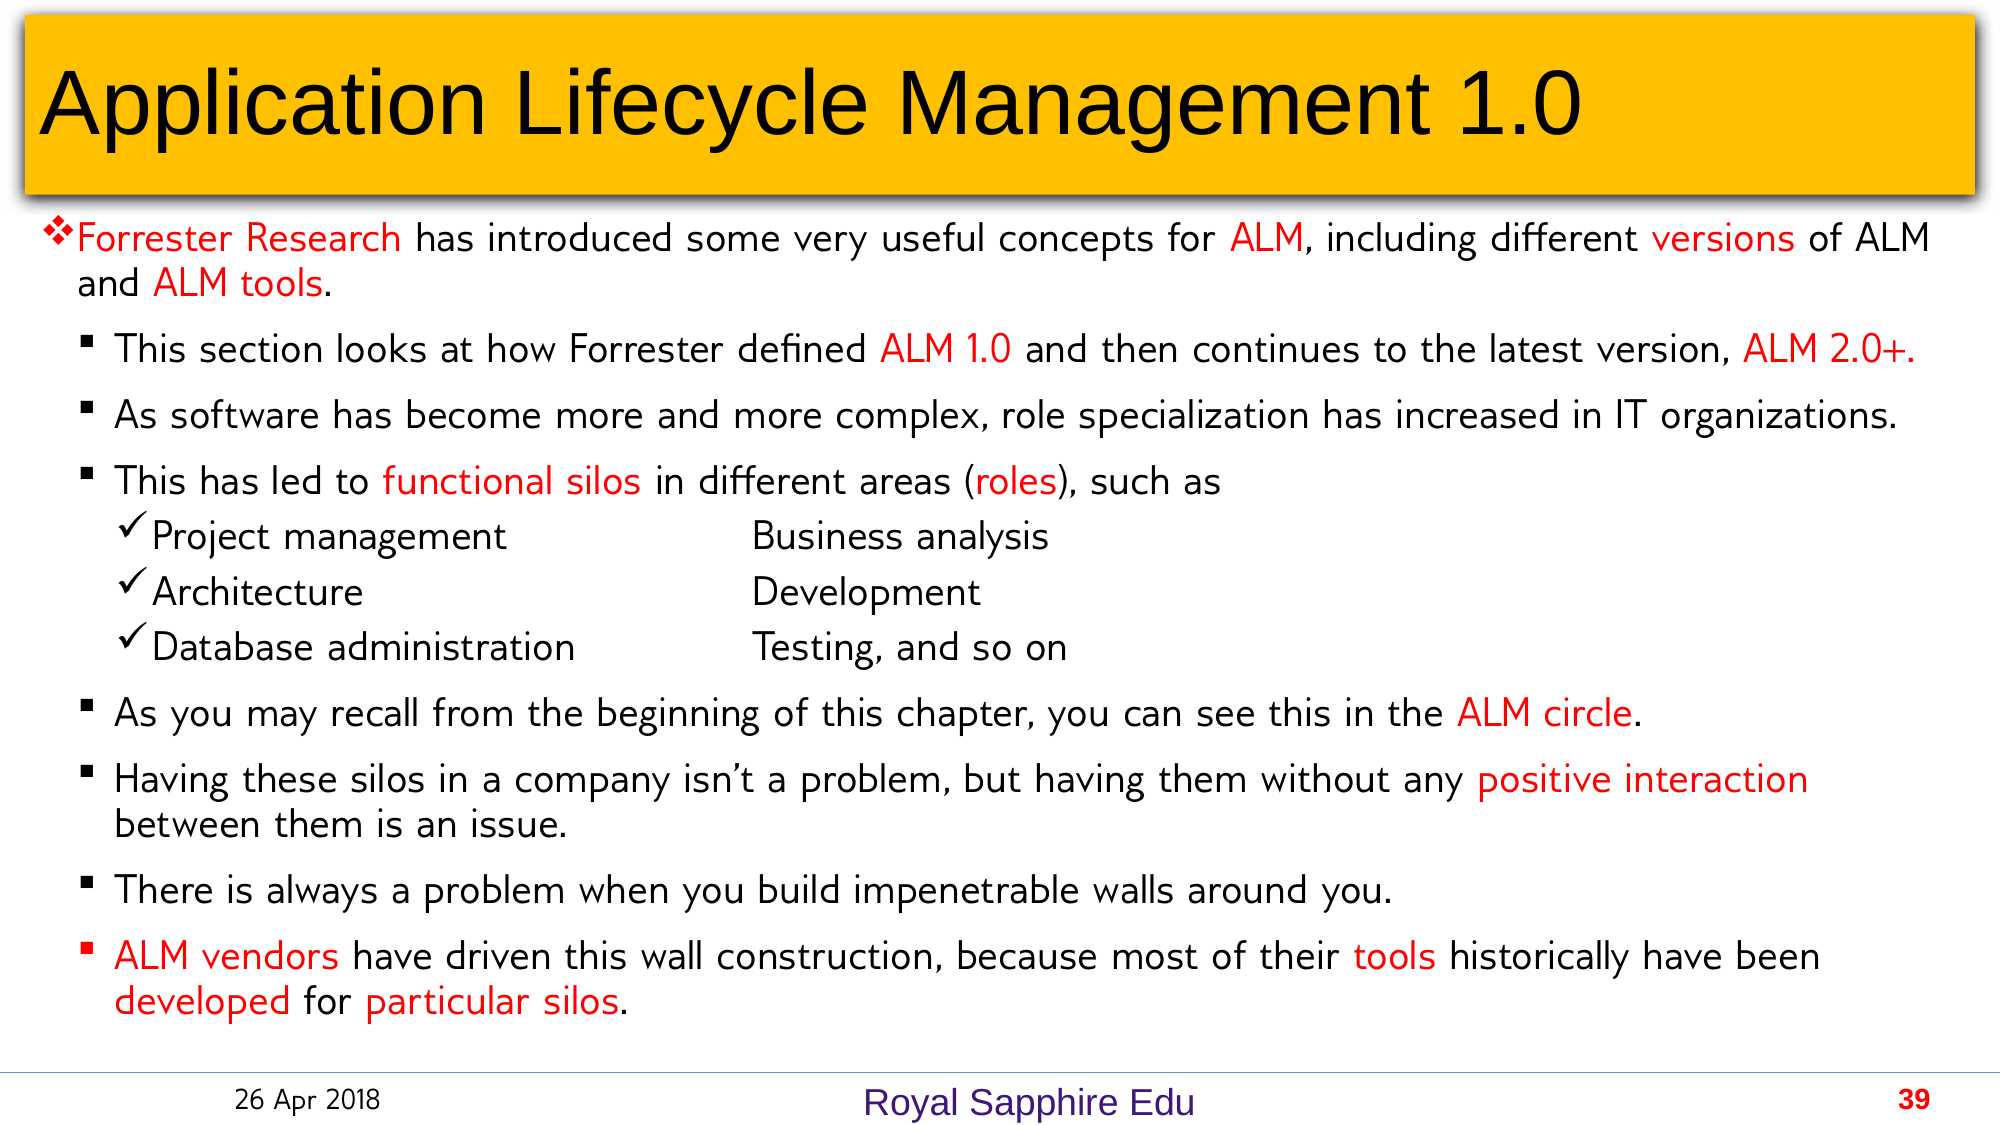

# Application Lifecycle Management 1.0
Forrester Research has introduced some very useful concepts for ALM, including different versions of ALM and ALM tools.
This section looks at how Forrester defined ALM 1.0 and then continues to the latest version, ALM 2.0+.
As software has become more and more complex, role specialization has increased in IT organizations.
This has led to functional silos in different areas (roles), such as
Project management		Business analysis
Architecture			Development
Database administration		Testing, and so on
As you may recall from the beginning of this chapter, you can see this in the ALM circle.
Having these silos in a company isn’t a problem, but having them without any positive interaction between them is an issue.
There is always a problem when you build impenetrable walls around you.
ALM vendors have driven this wall construction, because most of their tools historically have been developed for particular silos.
26 Apr 2018
39